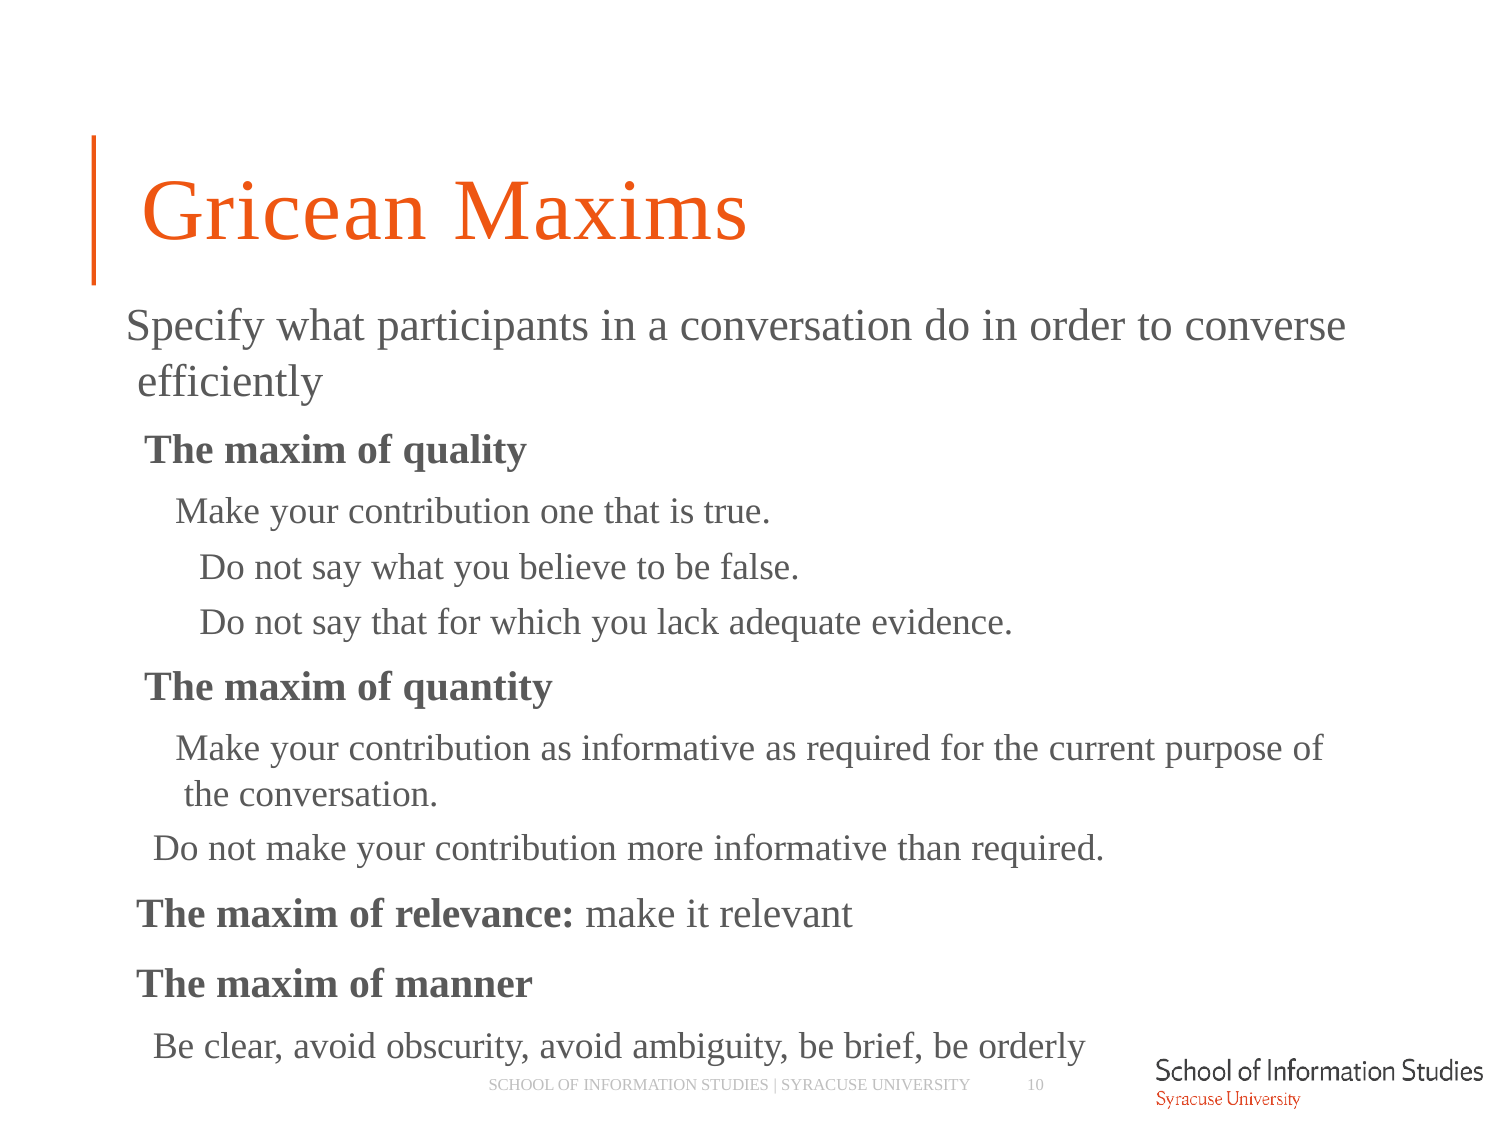

# Gricean Maxims
Specify what participants in a conversation do in order to converse  efficiently
­ The maxim of quality
­ Make your contribution one that is true.
­ Do not say what you believe to be false.
­ Do not say that for which you lack adequate evidence.
­ The maxim of quantity
­ Make your contribution as informative as required for the current purpose of  the conversation.
­ Do not make your contribution more informative than required.
­ The maxim of relevance: make it relevant
­ The maxim of manner
­ Be clear, avoid obscurity, avoid ambiguity, be brief, be orderly
SCHOOL OF INFORMATION STUDIES | SYRACUSE UNIVERSITY
10